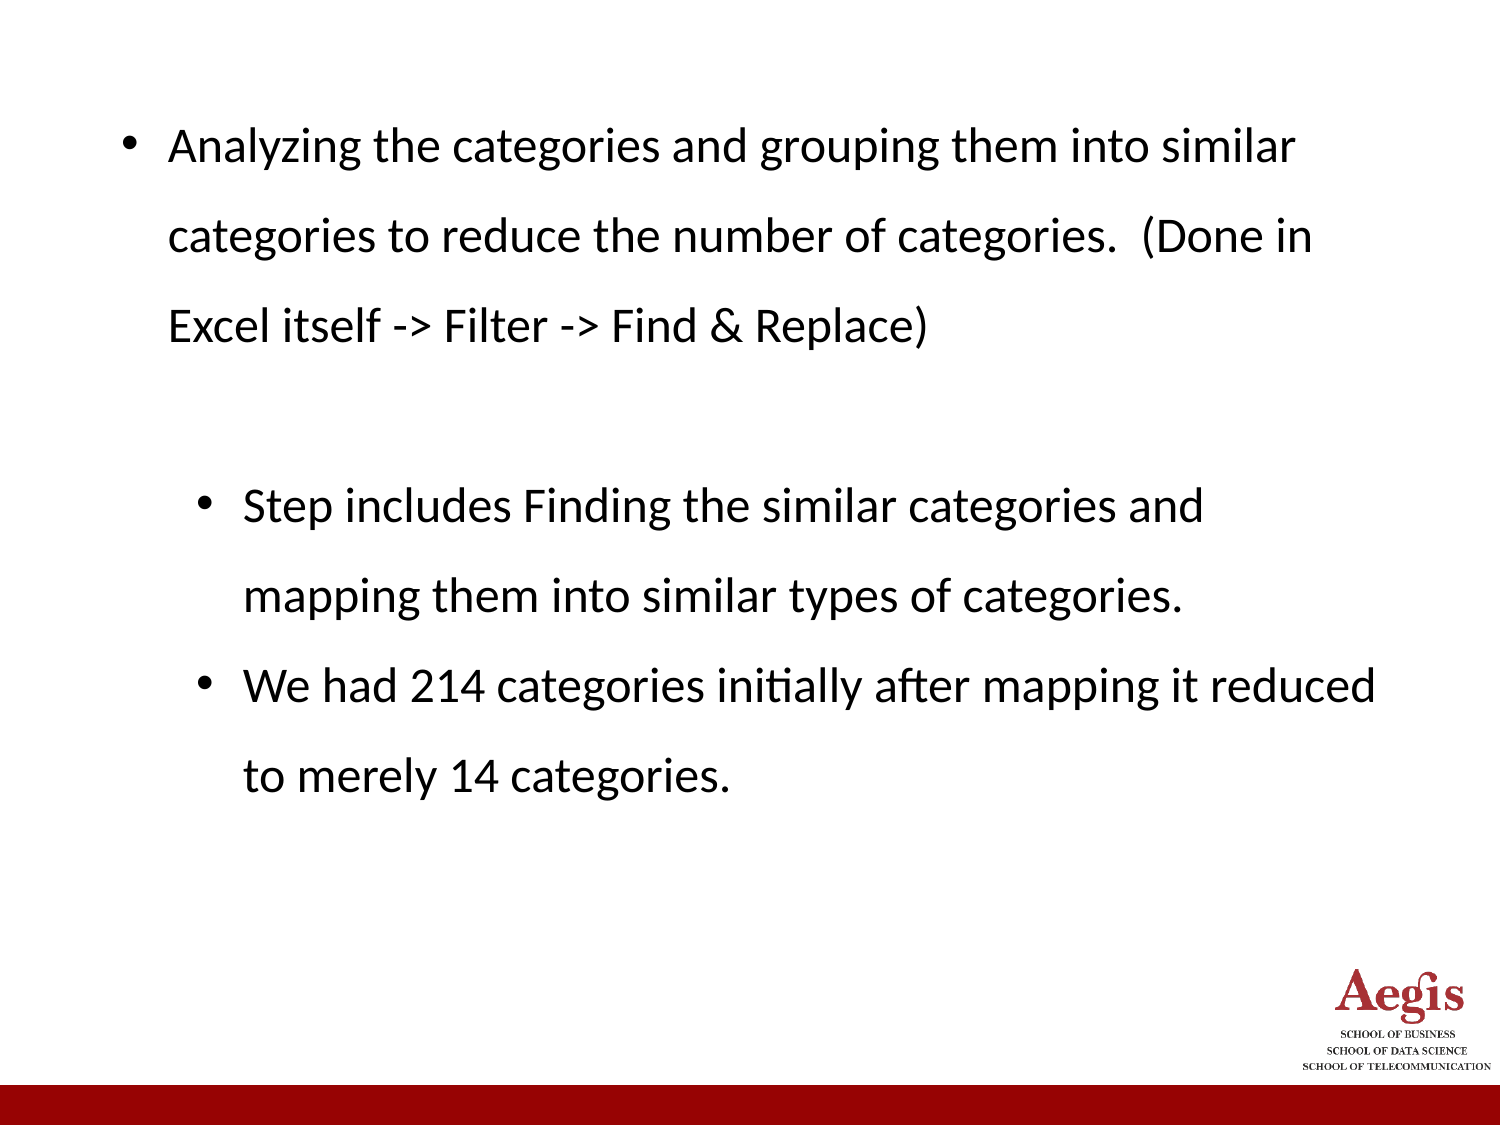

Analyzing the categories and grouping them into similar categories to reduce the number of categories.  (Done in Excel itself -> Filter -> Find & Replace)

Step includes Finding the similar categories and mapping them into similar types of categories.
We had 214 categories initially after mapping it reduced to merely 14 categories.